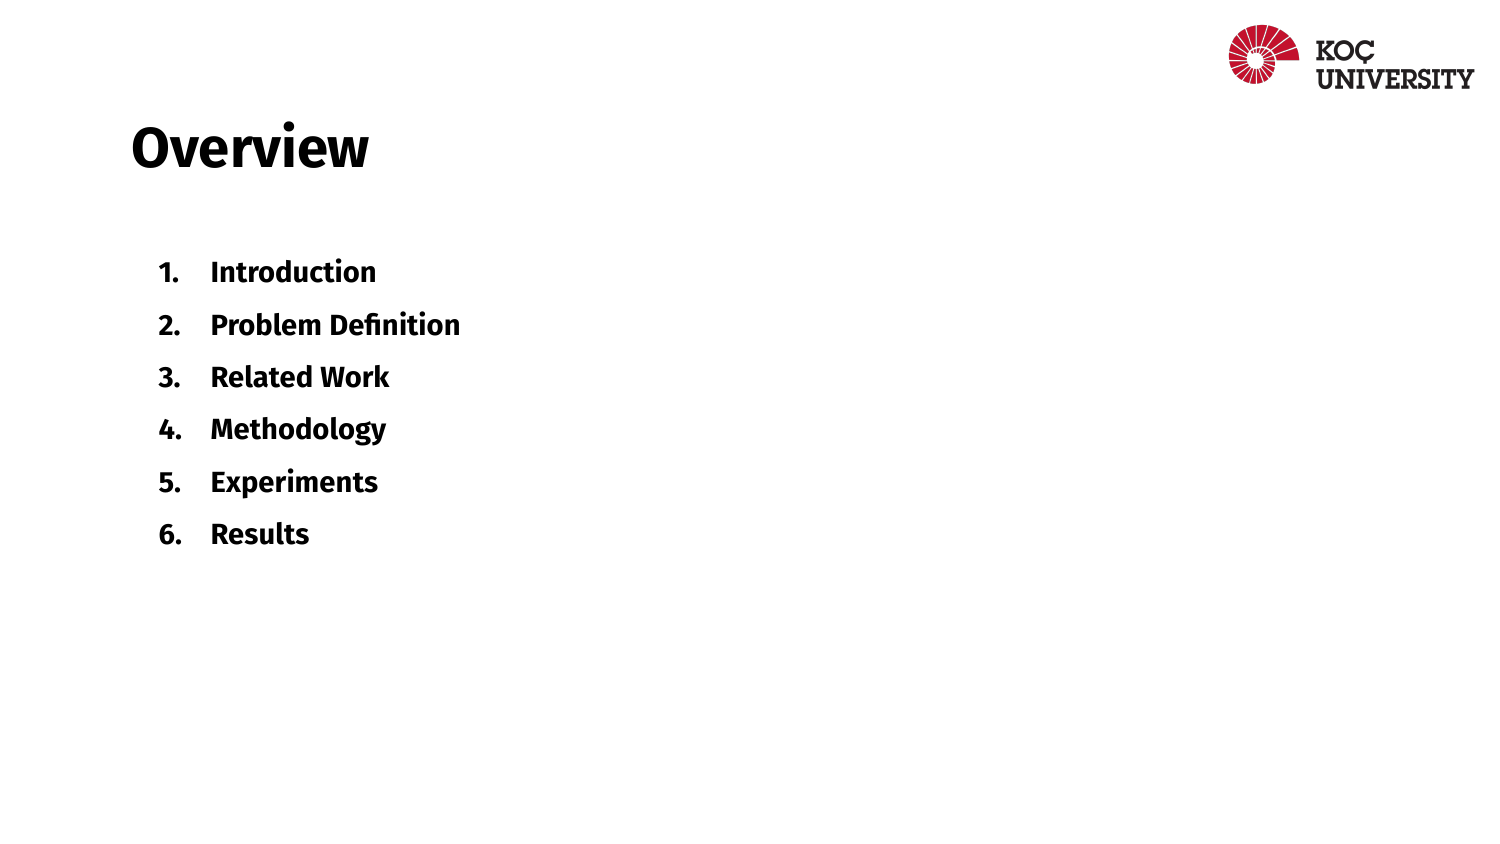

Overview
Introduction
Problem Definition
Related Work
Methodology
Experiments
Results